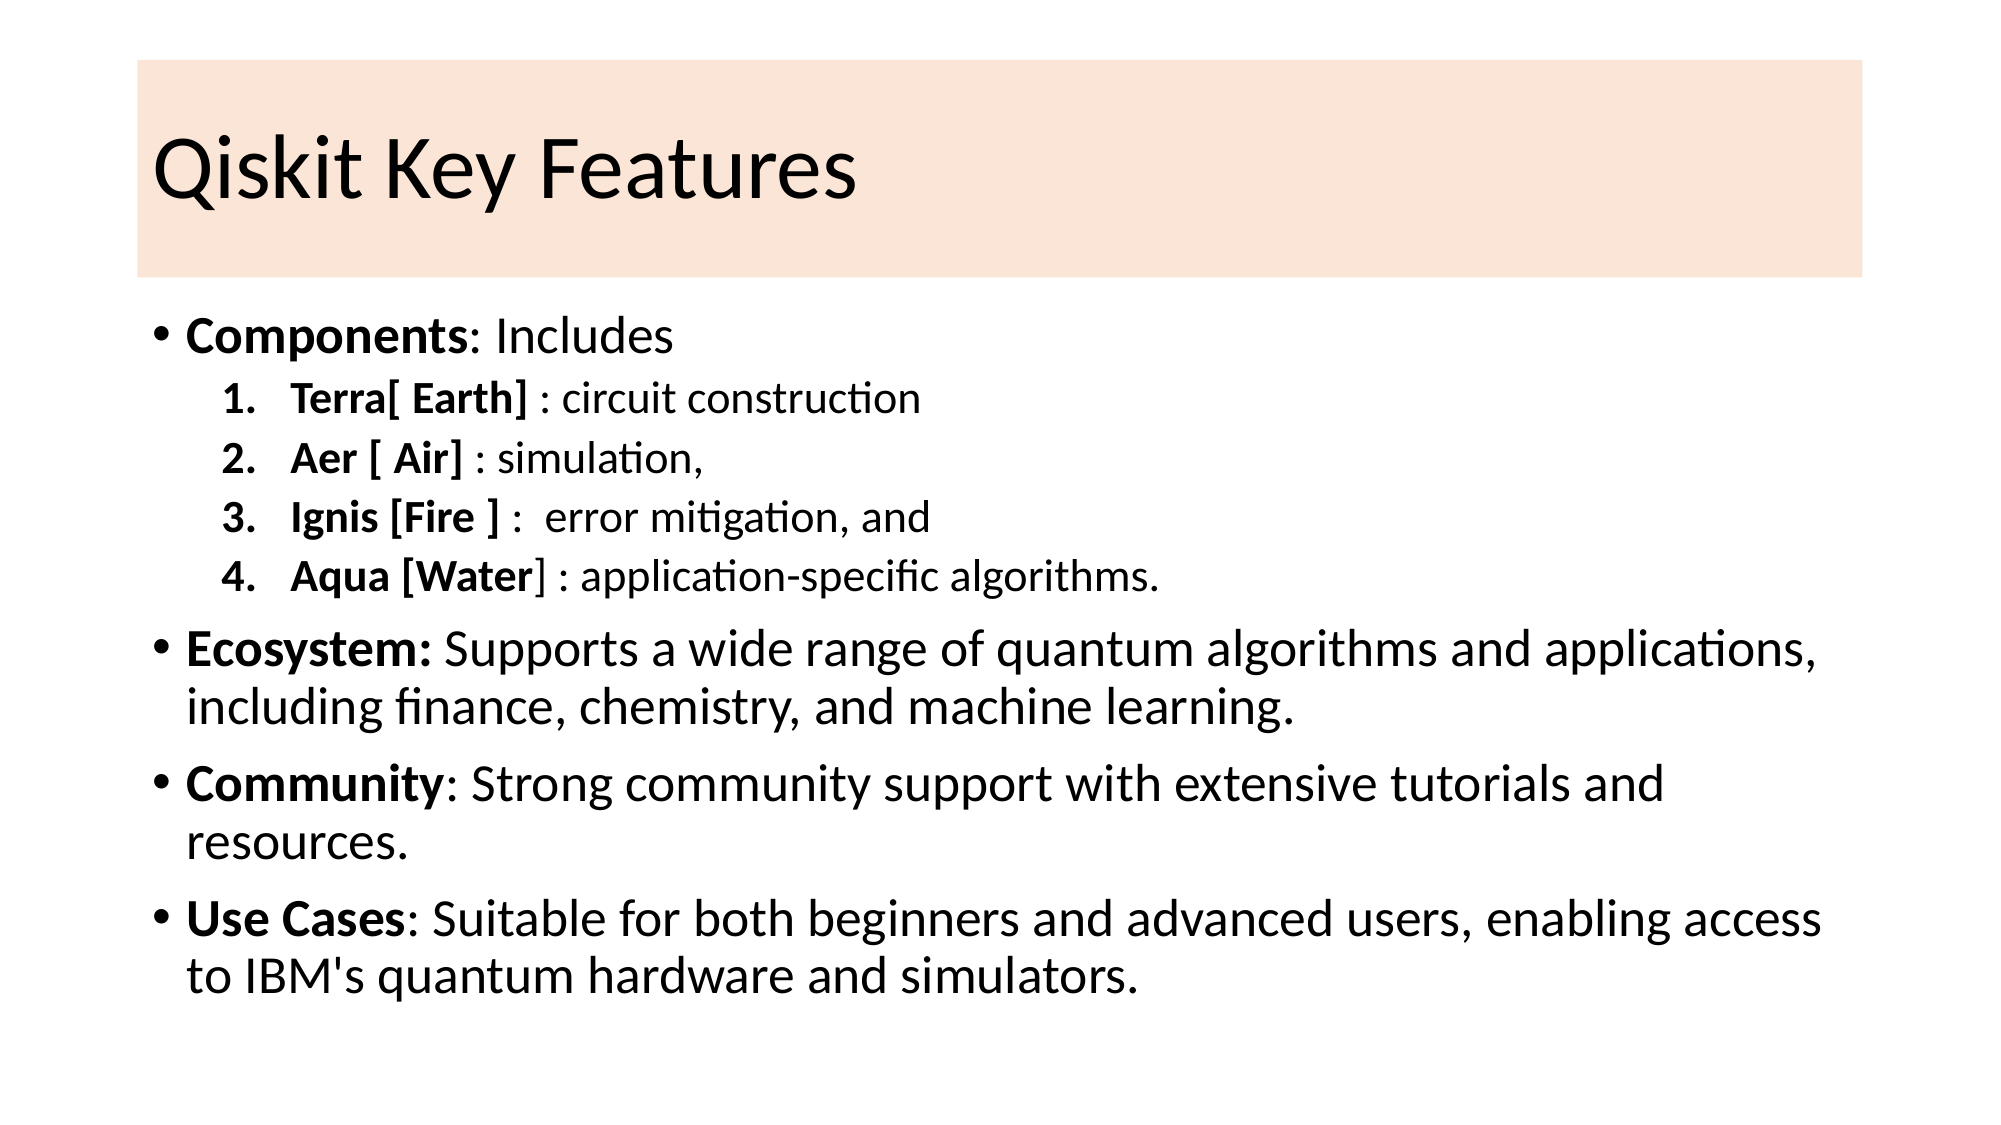

# Qiskit Key Features
Components: Includes
Terra[ Earth] : circuit construction
Aer [ Air] : simulation,
Ignis [Fire ] :  error mitigation, and
Aqua [Water] : application-specific algorithms.
Ecosystem: Supports a wide range of quantum algorithms and applications, including finance, chemistry, and machine learning.
Community: Strong community support with extensive tutorials and resources.
Use Cases: Suitable for both beginners and advanced users, enabling access to IBM's quantum hardware and simulators.